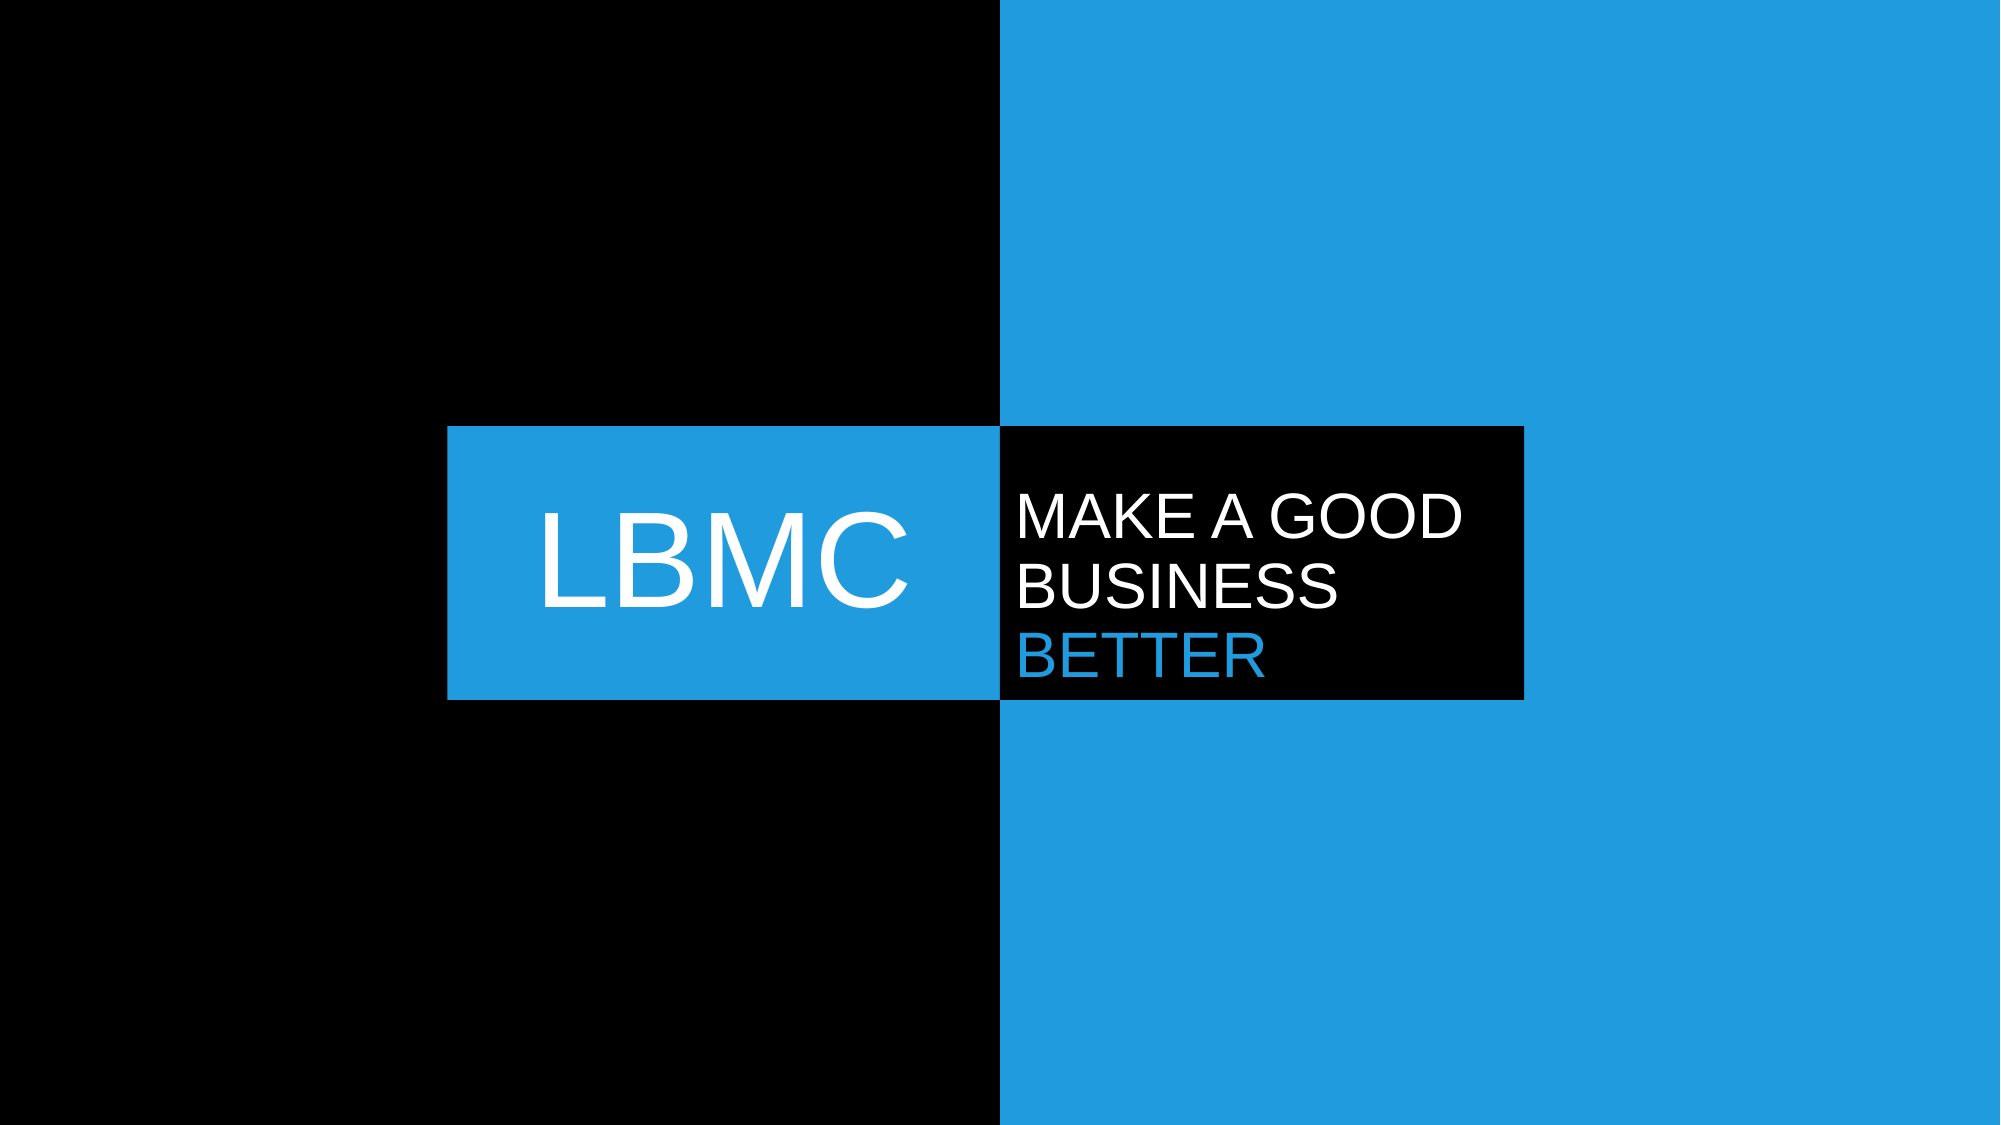

# LBMC

MAKE A GOOD BUSINESS BETTER